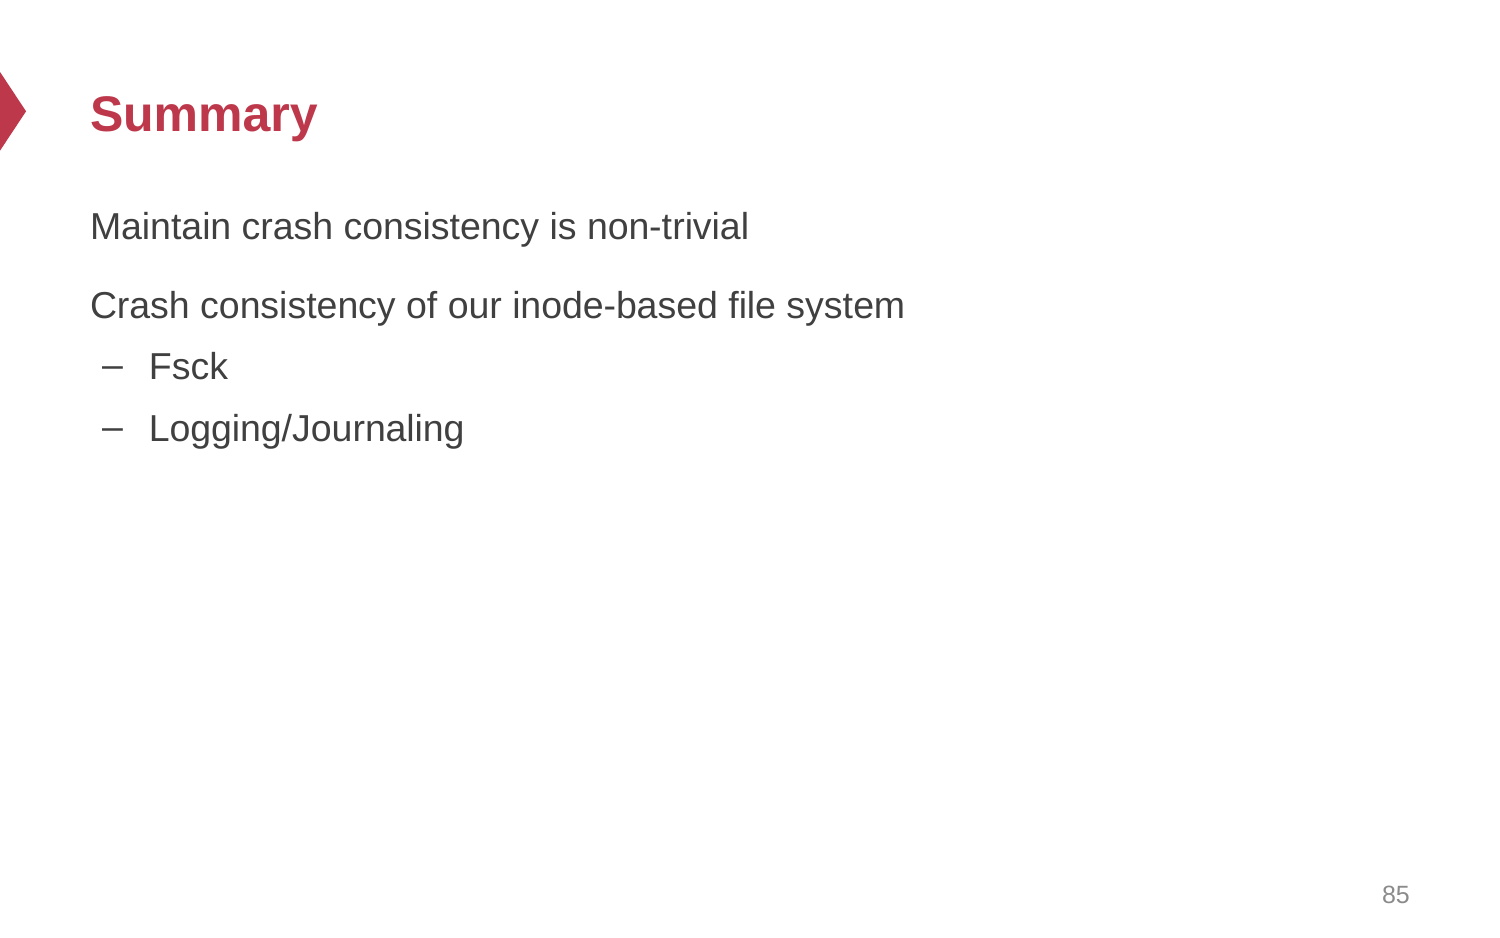

# Summary
Maintain crash consistency is non-trivial
Crash consistency of our inode-based file system
Fsck
Logging/Journaling

85